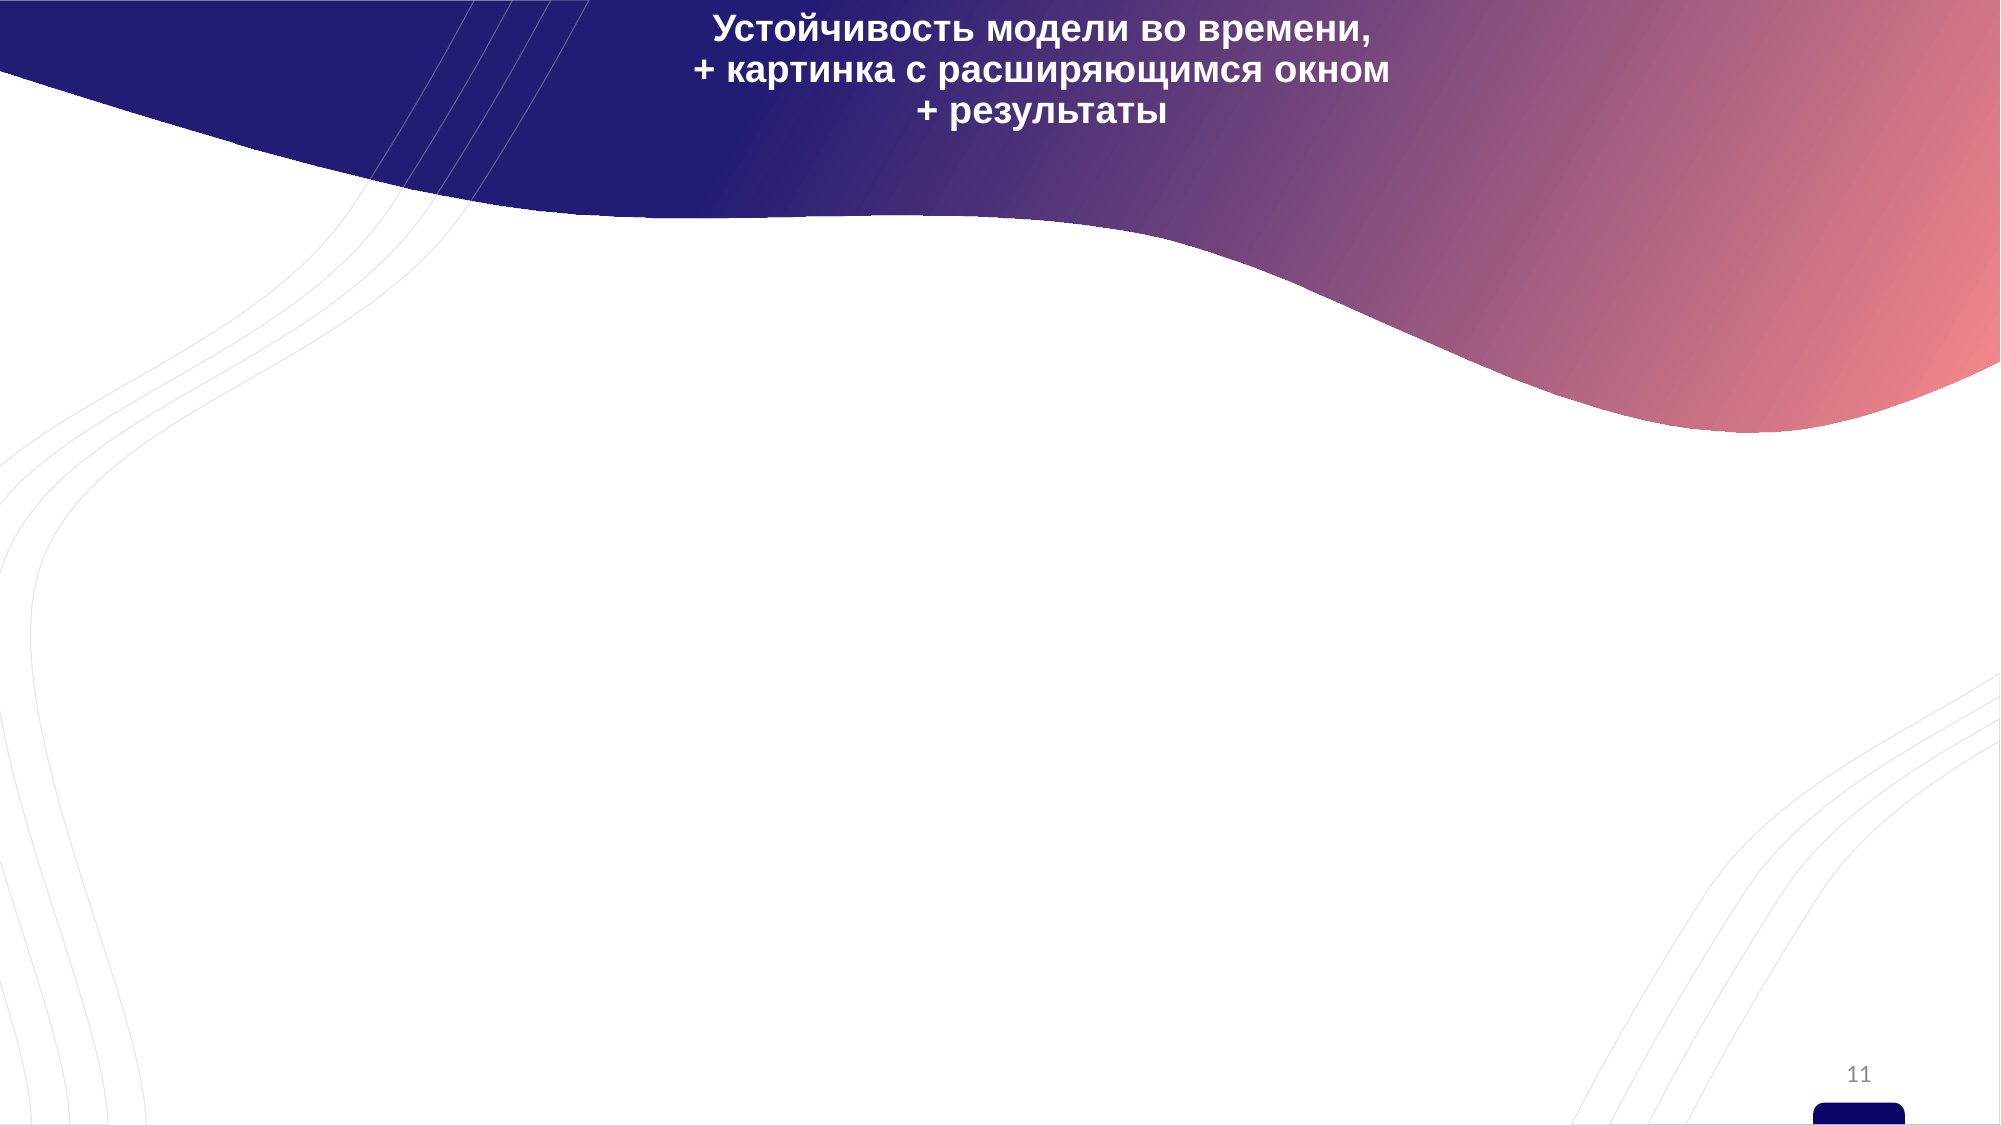

# Устойчивость модели во времени, + картинка с расширяющимся окном + результаты

11